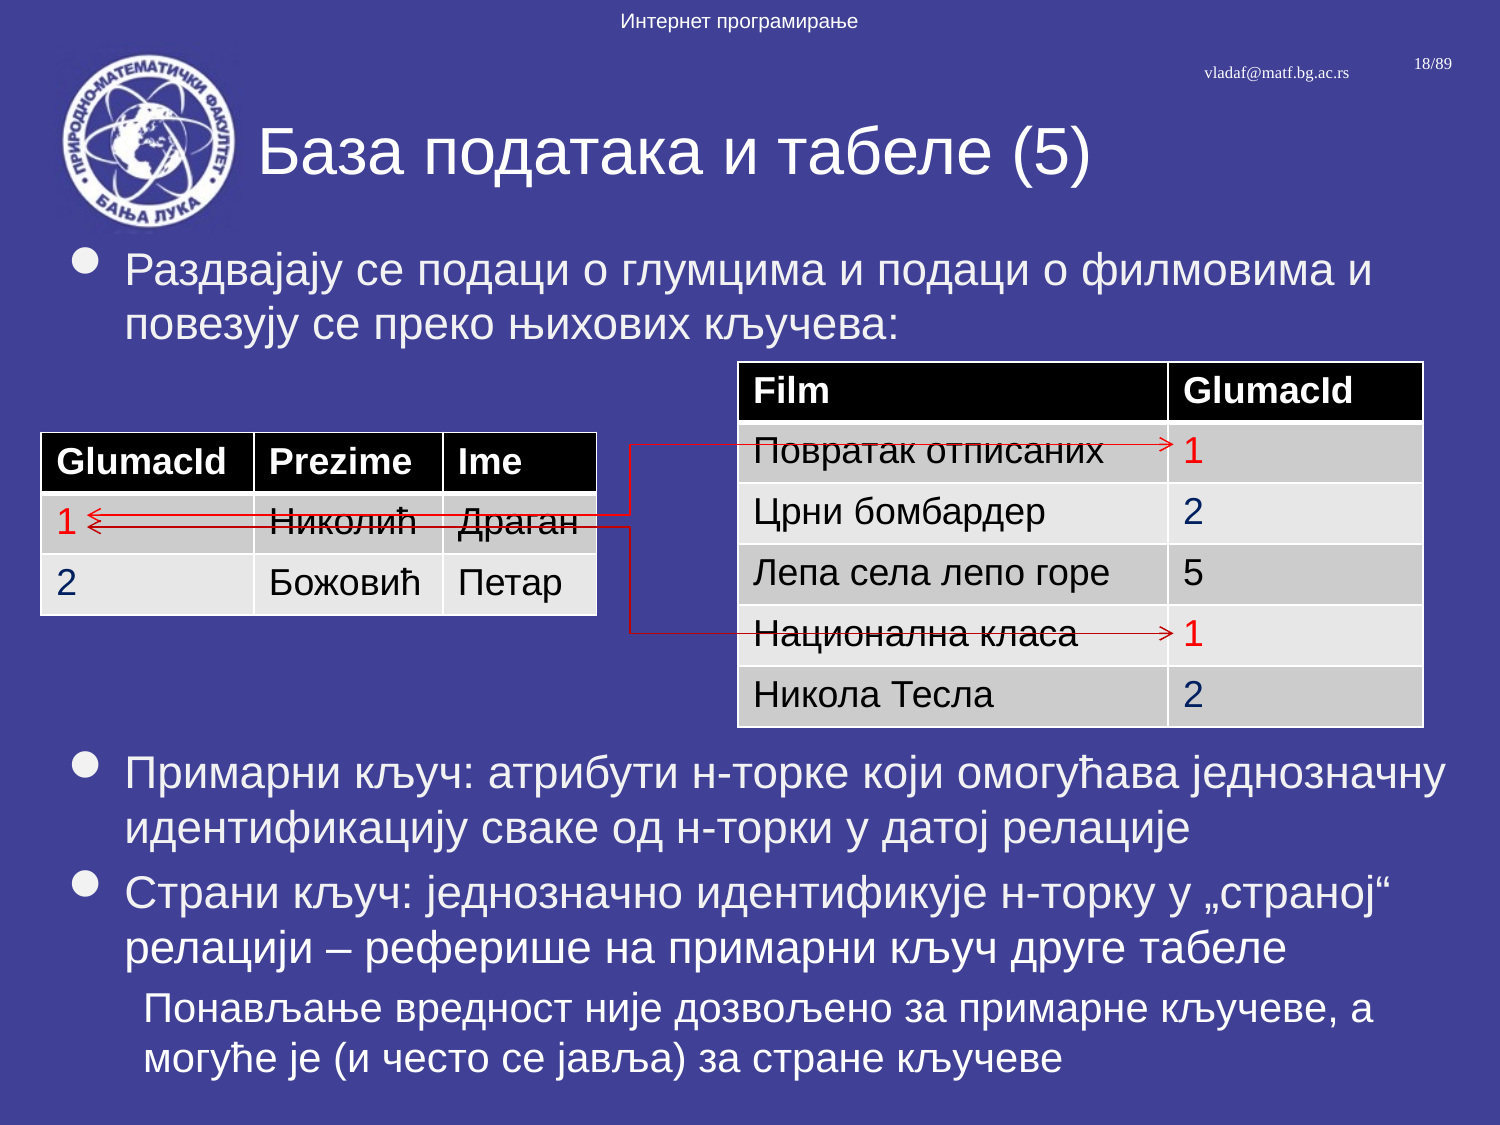

# База података и табеле (5)
Раздвајају се подаци о глумцима и подаци о филмовима и повезују се преко њихових кључева:

Примарни кључ: атрибути н-торке који омогућава једнозначну идентификацију сваке од н-торки у датој релације
Страни кључ: једнозначно идентификује н-торку у „страној“ релацији – реферише на примарни кључ друге табеле
Понављање вредност није дозвољено за примарне кључеве, а могуће је (и често се јавља) за стране кључеве

| Film | GlumacId |
| --- | --- |
| Повратак отписаних | 1 |
| Црни бомбардер | 2 |
| Лепа села лепо горе | 5 |
| Национална класа | 1 |
| Никола Тесла | 2 |
| GlumacId | Prezime | Ime |
| --- | --- | --- |
| 1 | Николић | Драган |
| 2 | Божовић | Петар |